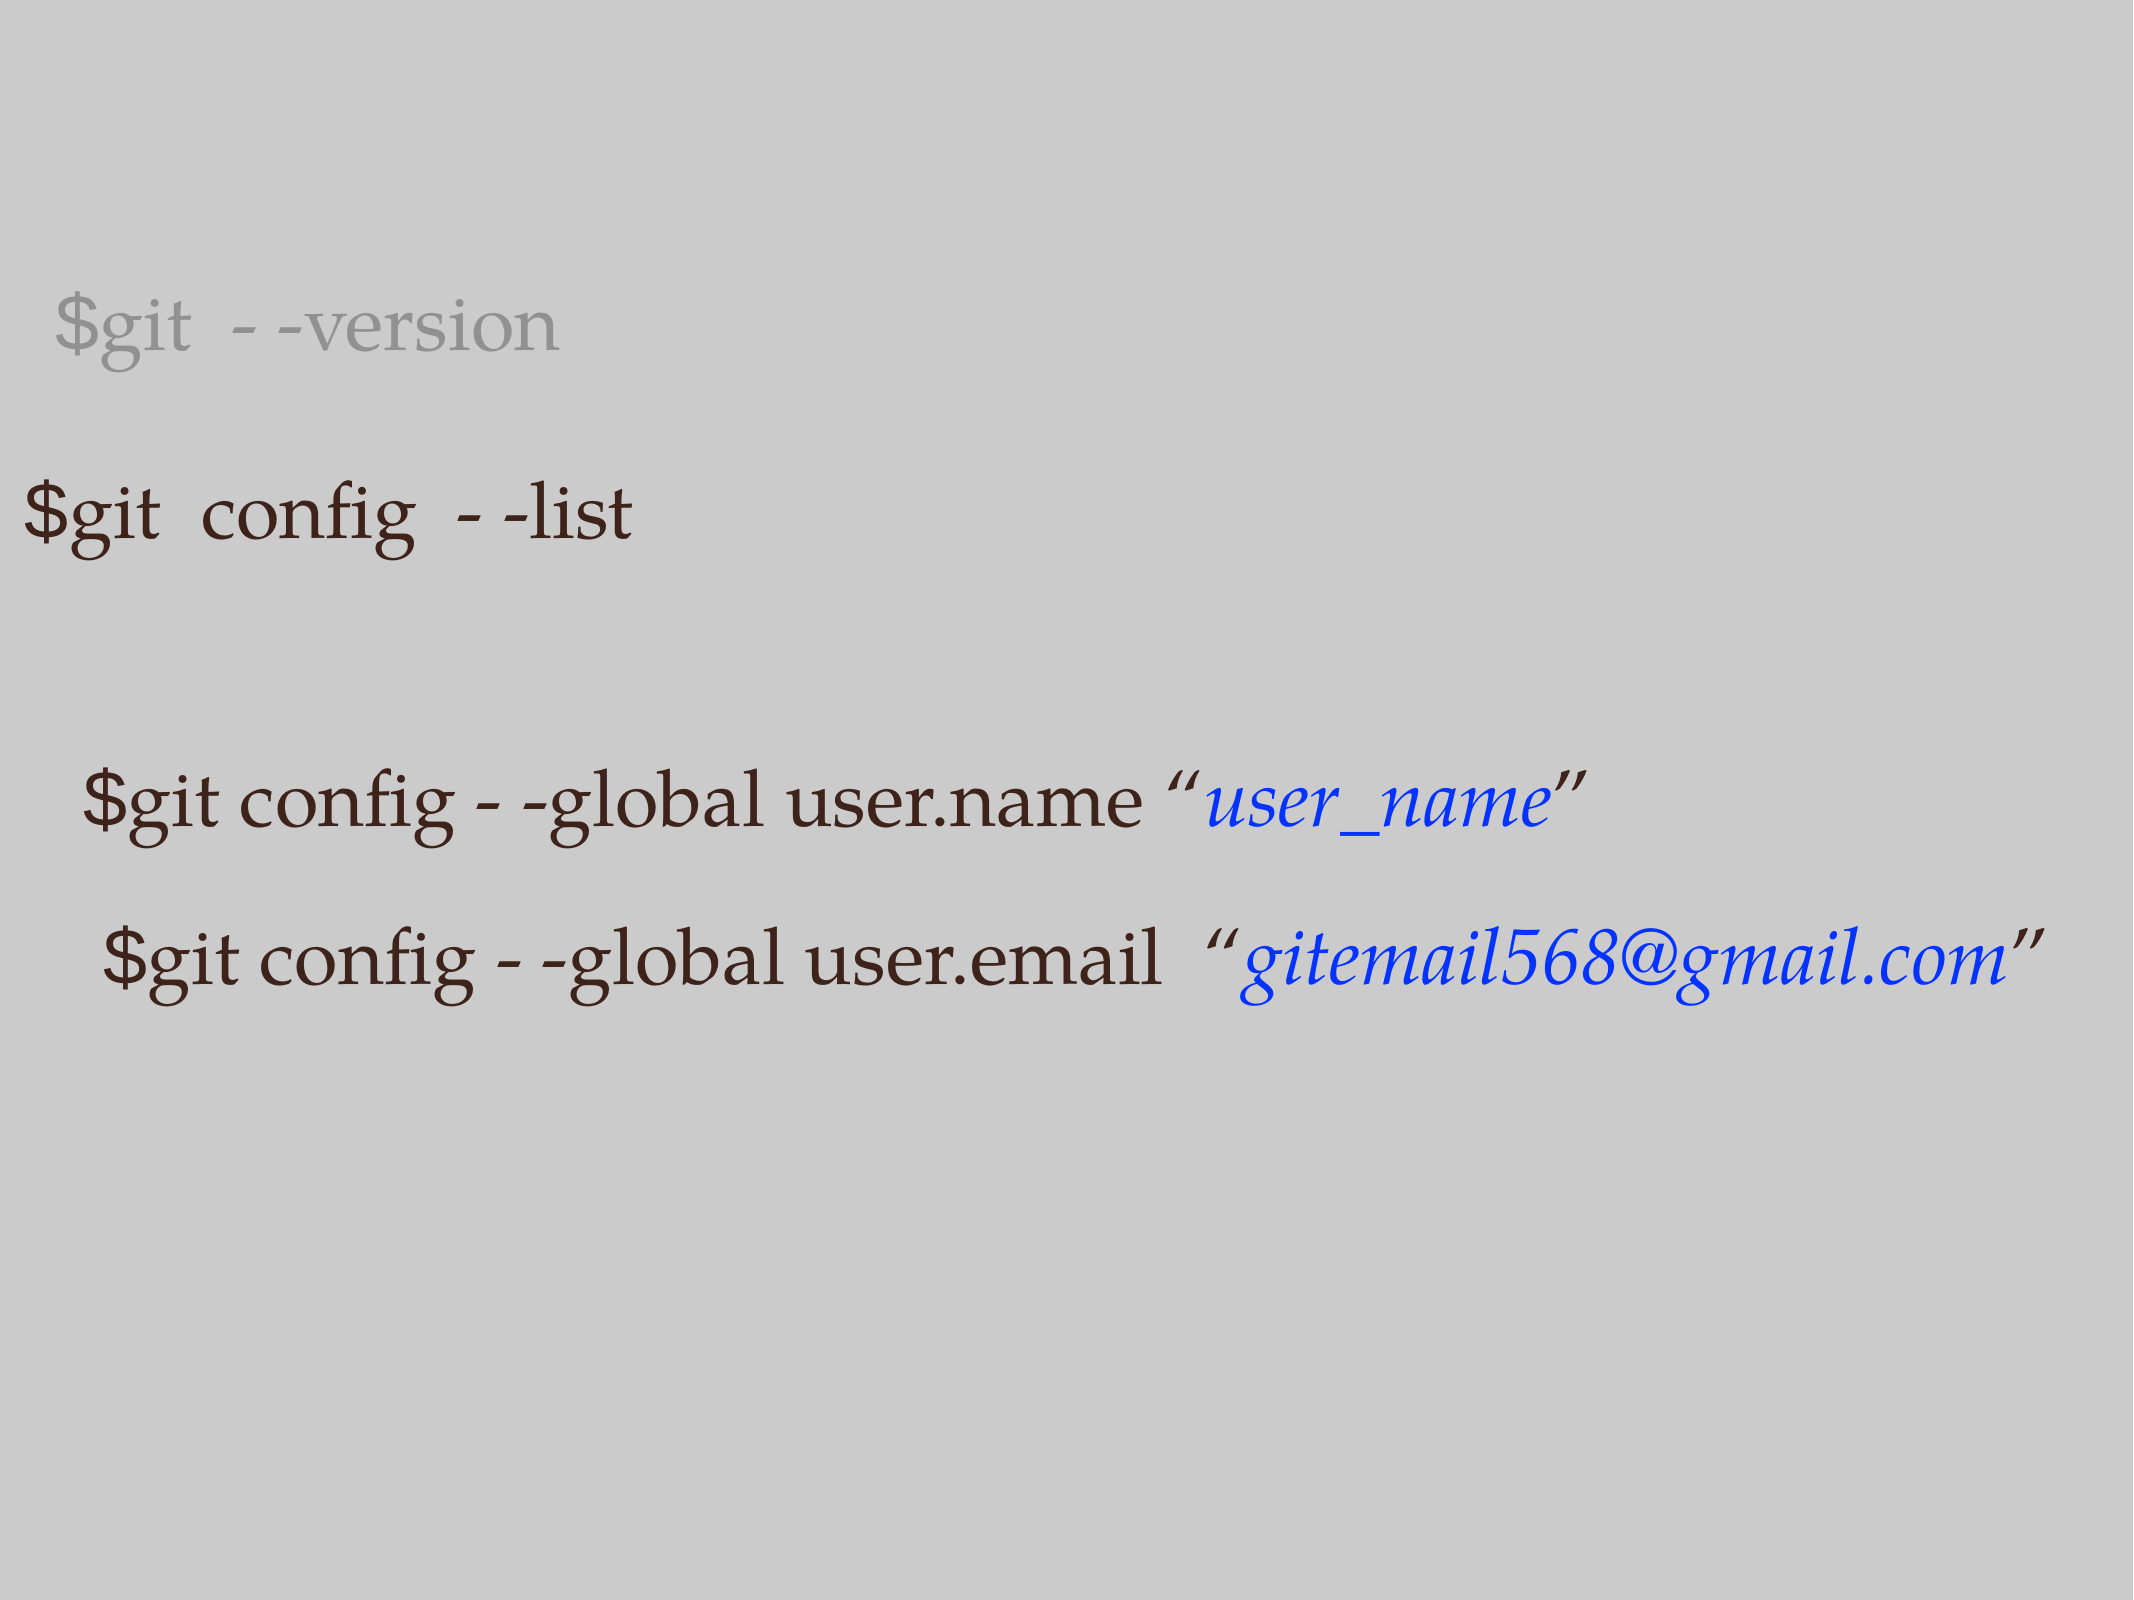

$git  - -version
$git  config  - -list
$git config - -global user.name “user_name”
 $git config - -global user.email  “gitemail568@gmail.com”